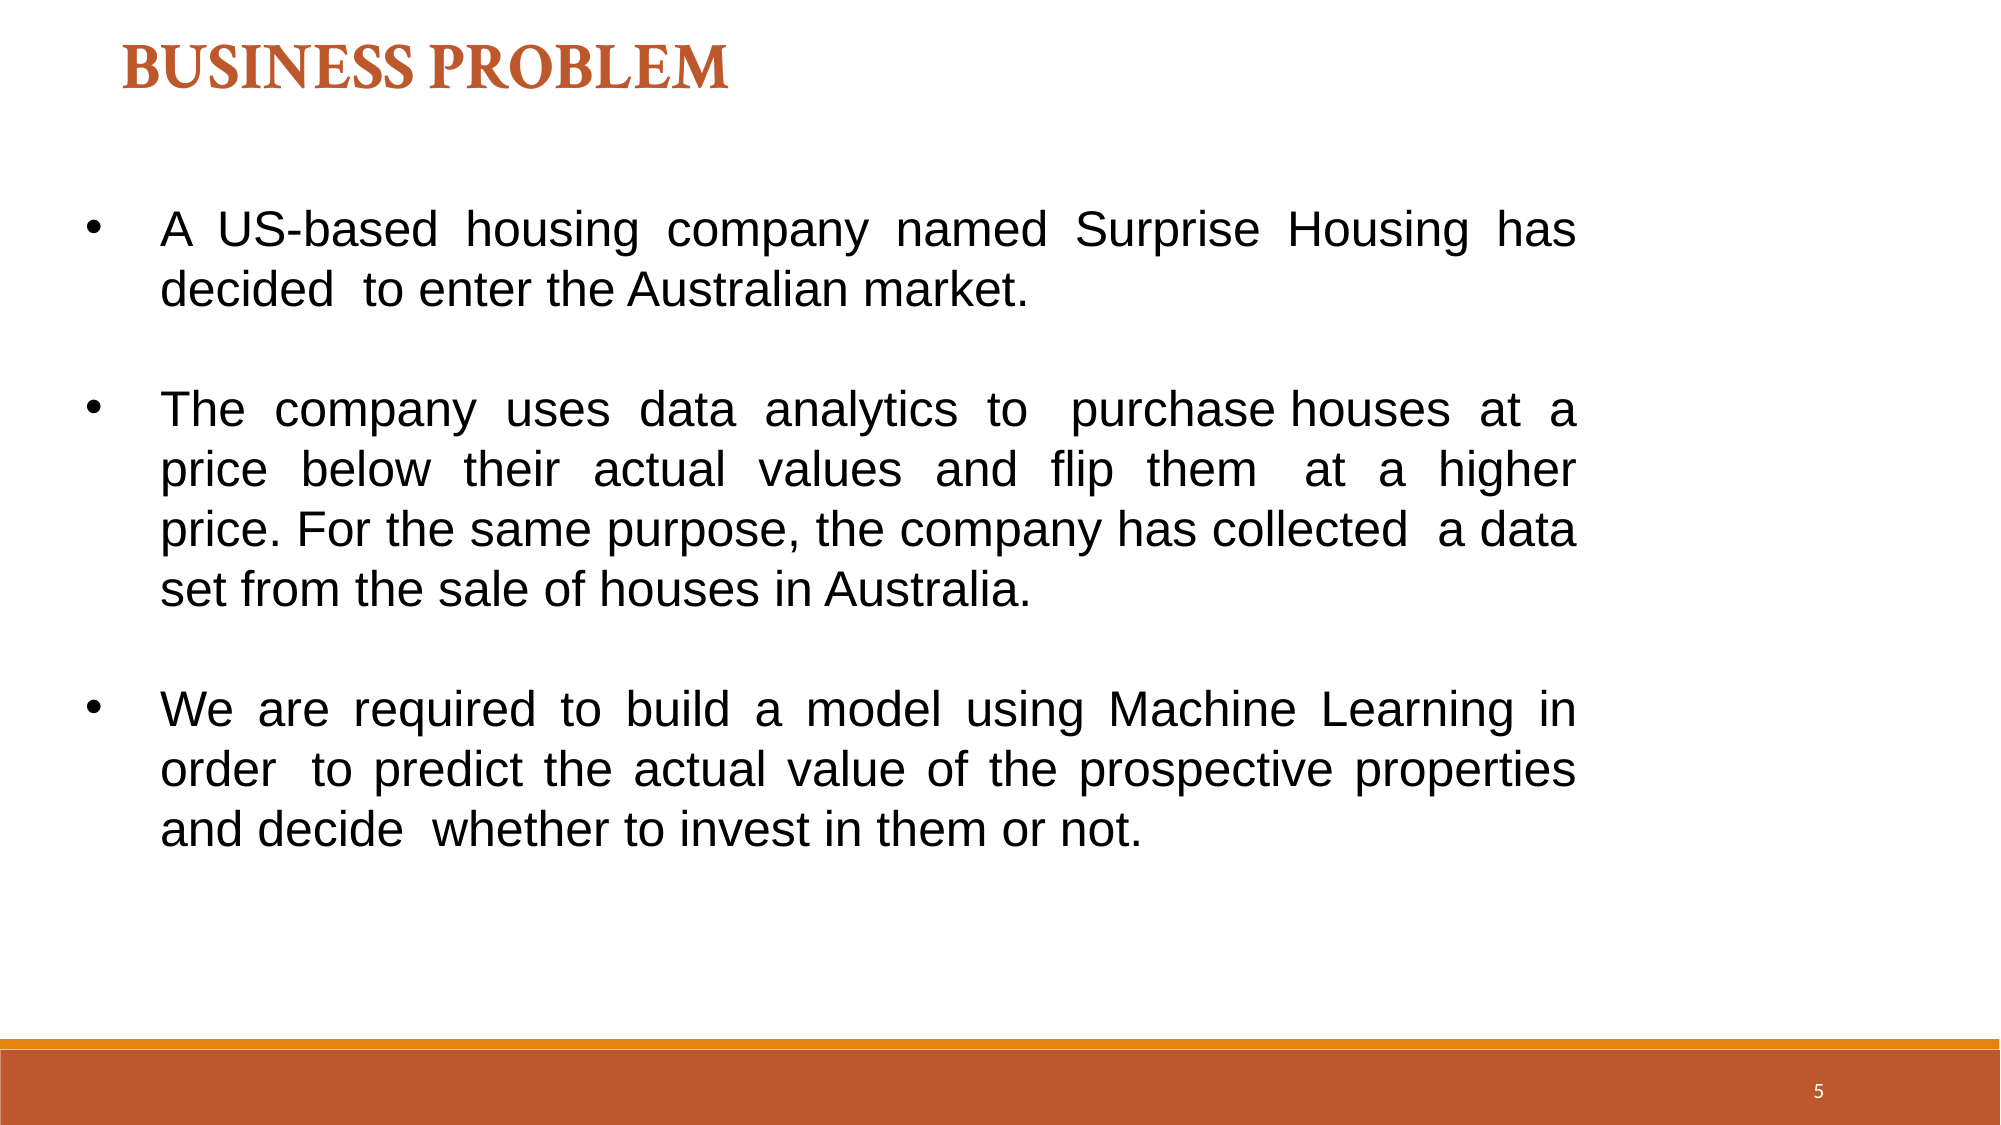

BUSINESS PROBLEM
A US-based housing company named Surprise Housing has decided  to enter the Australian market.

The company uses data analytics to  purchase houses at a price below their actual values and flip them  at a higher price. For the same purpose, the company has collected  a data set from the sale of houses in Australia.

We are required to build a model using Machine Learning in order  to predict the actual value of the prospective properties and decide  whether to invest in them or not.
5